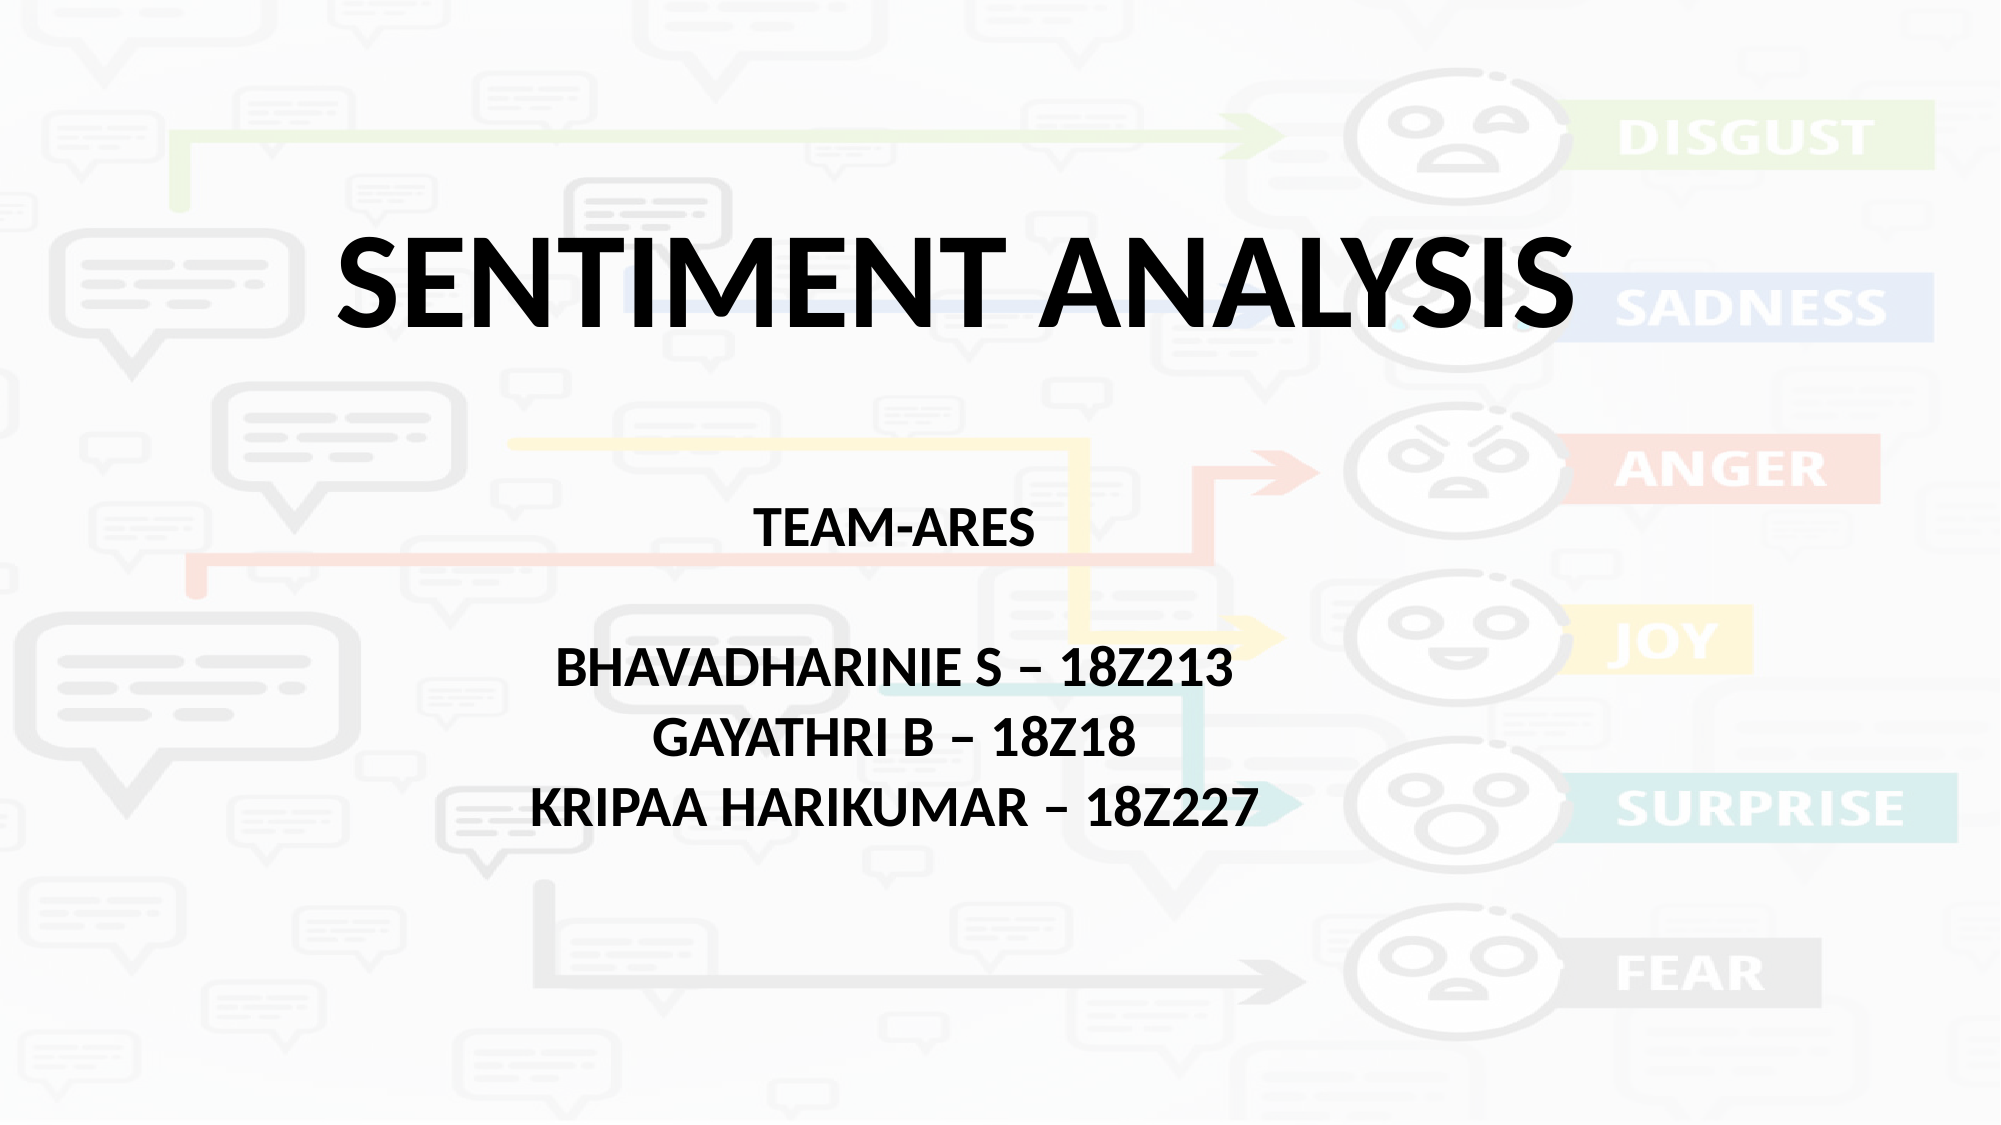

SENTIMENT ANALYSIS
TEAM-ARES

BHAVADHARINIE S – 18Z213
GAYATHRI B – 18Z18
KRIPAA HARIKUMAR – 18Z227